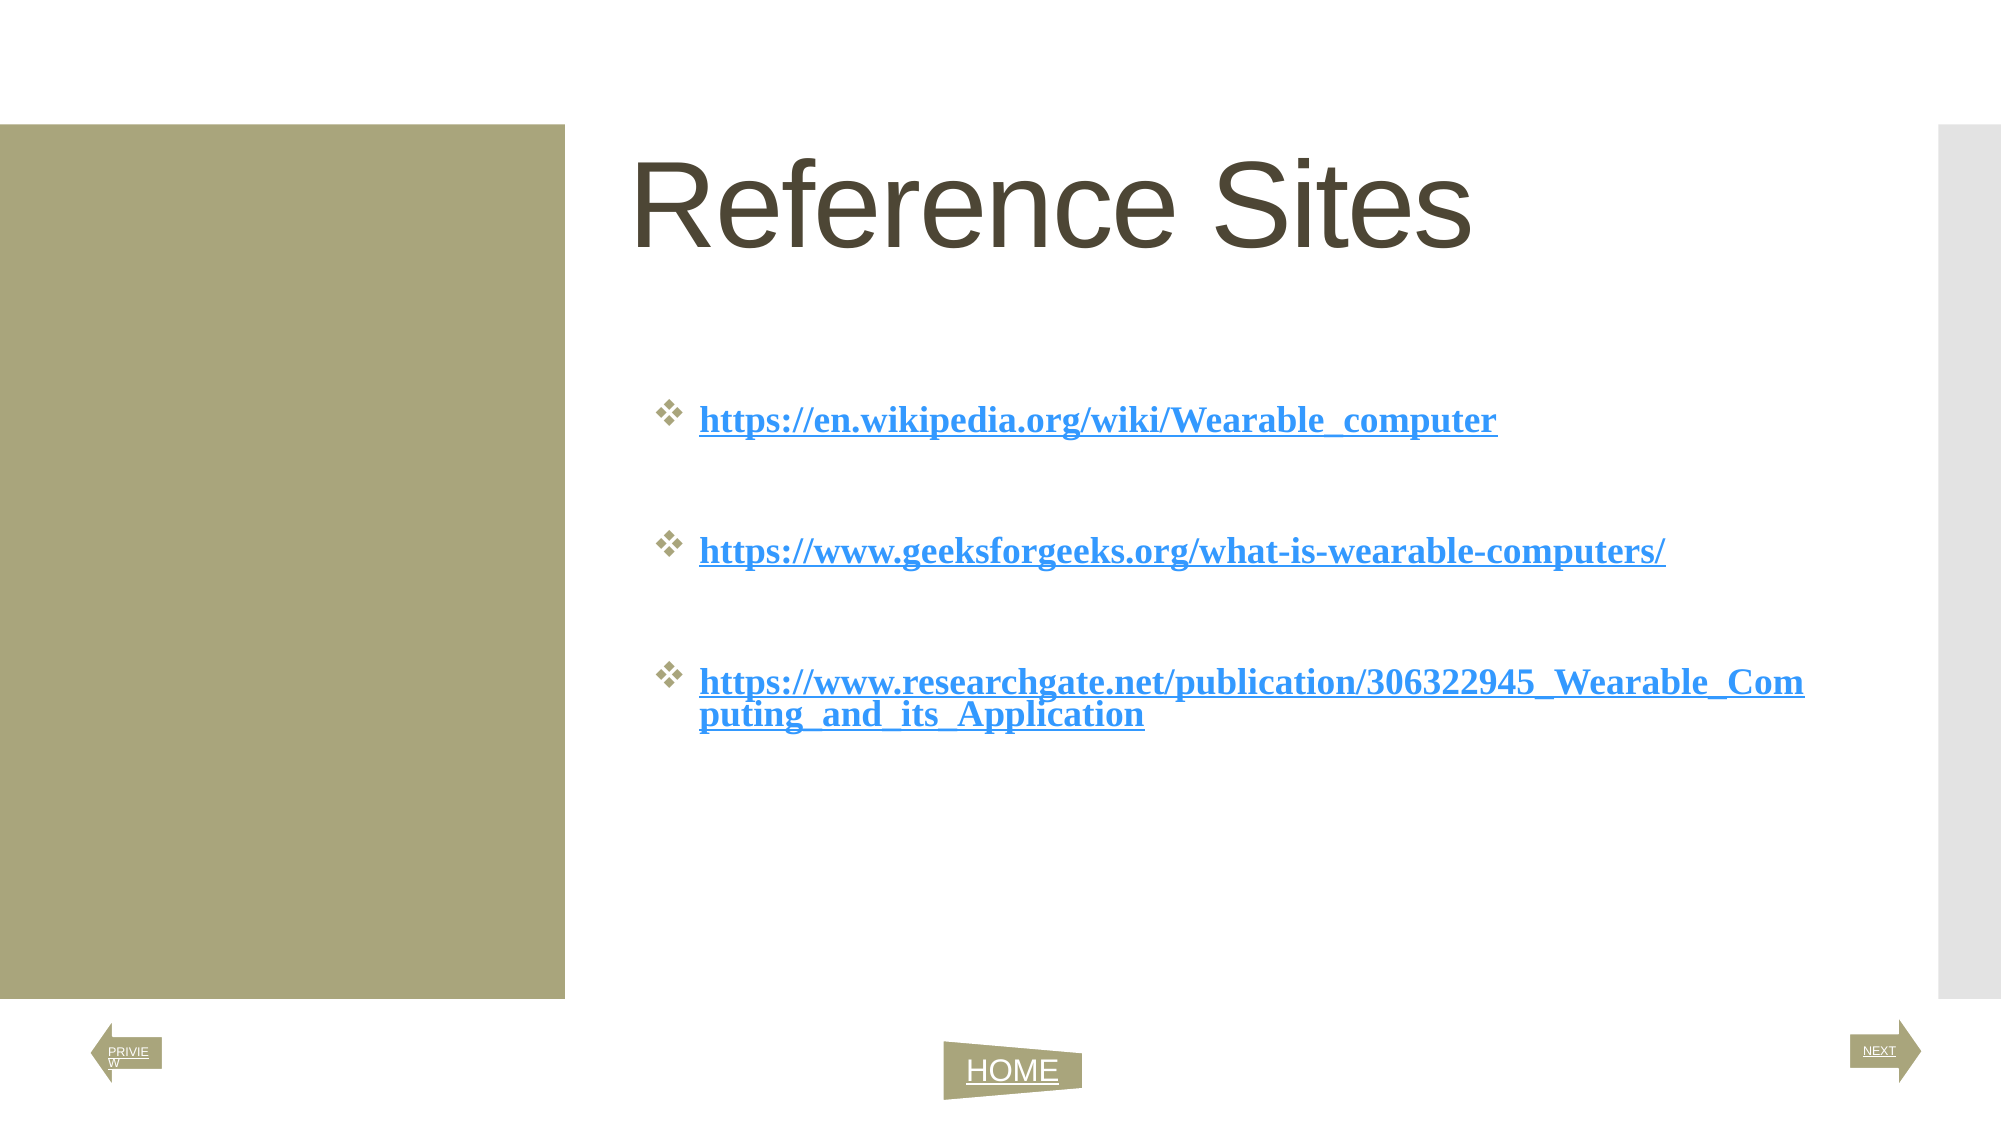

# Reference Sites

https://en.wikipedia.org/wiki/Wearable_computer

https://www.geeksforgeeks.org/what-is-wearable-computers/

https://www.researchgate.net/publication/306322945_Wearable_Computing_and_its_Application

PRIVIEW
NEXT
HOME